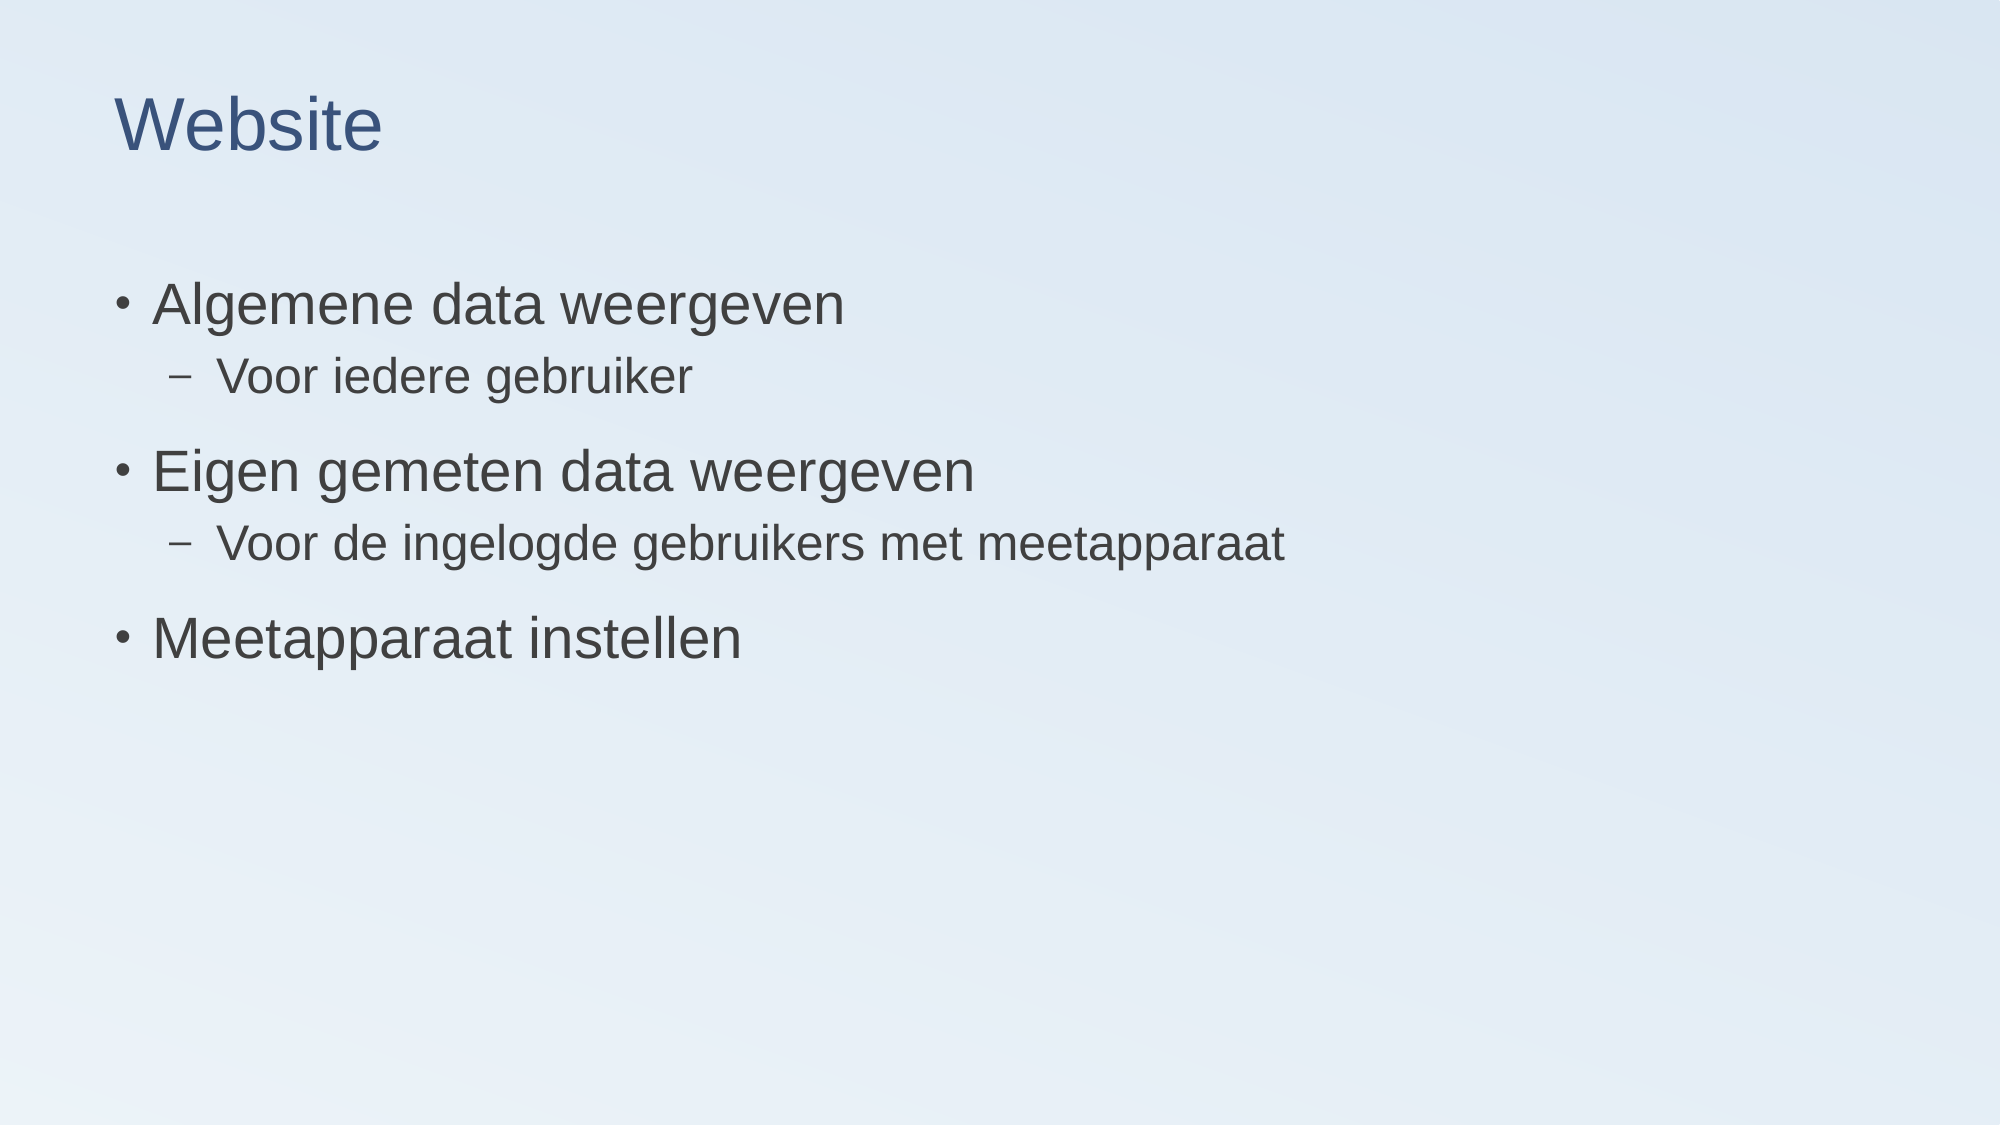

# Website
Algemene data weergeven
Voor iedere gebruiker
Eigen gemeten data weergeven
Voor de ingelogde gebruikers met meetapparaat
Meetapparaat instellen